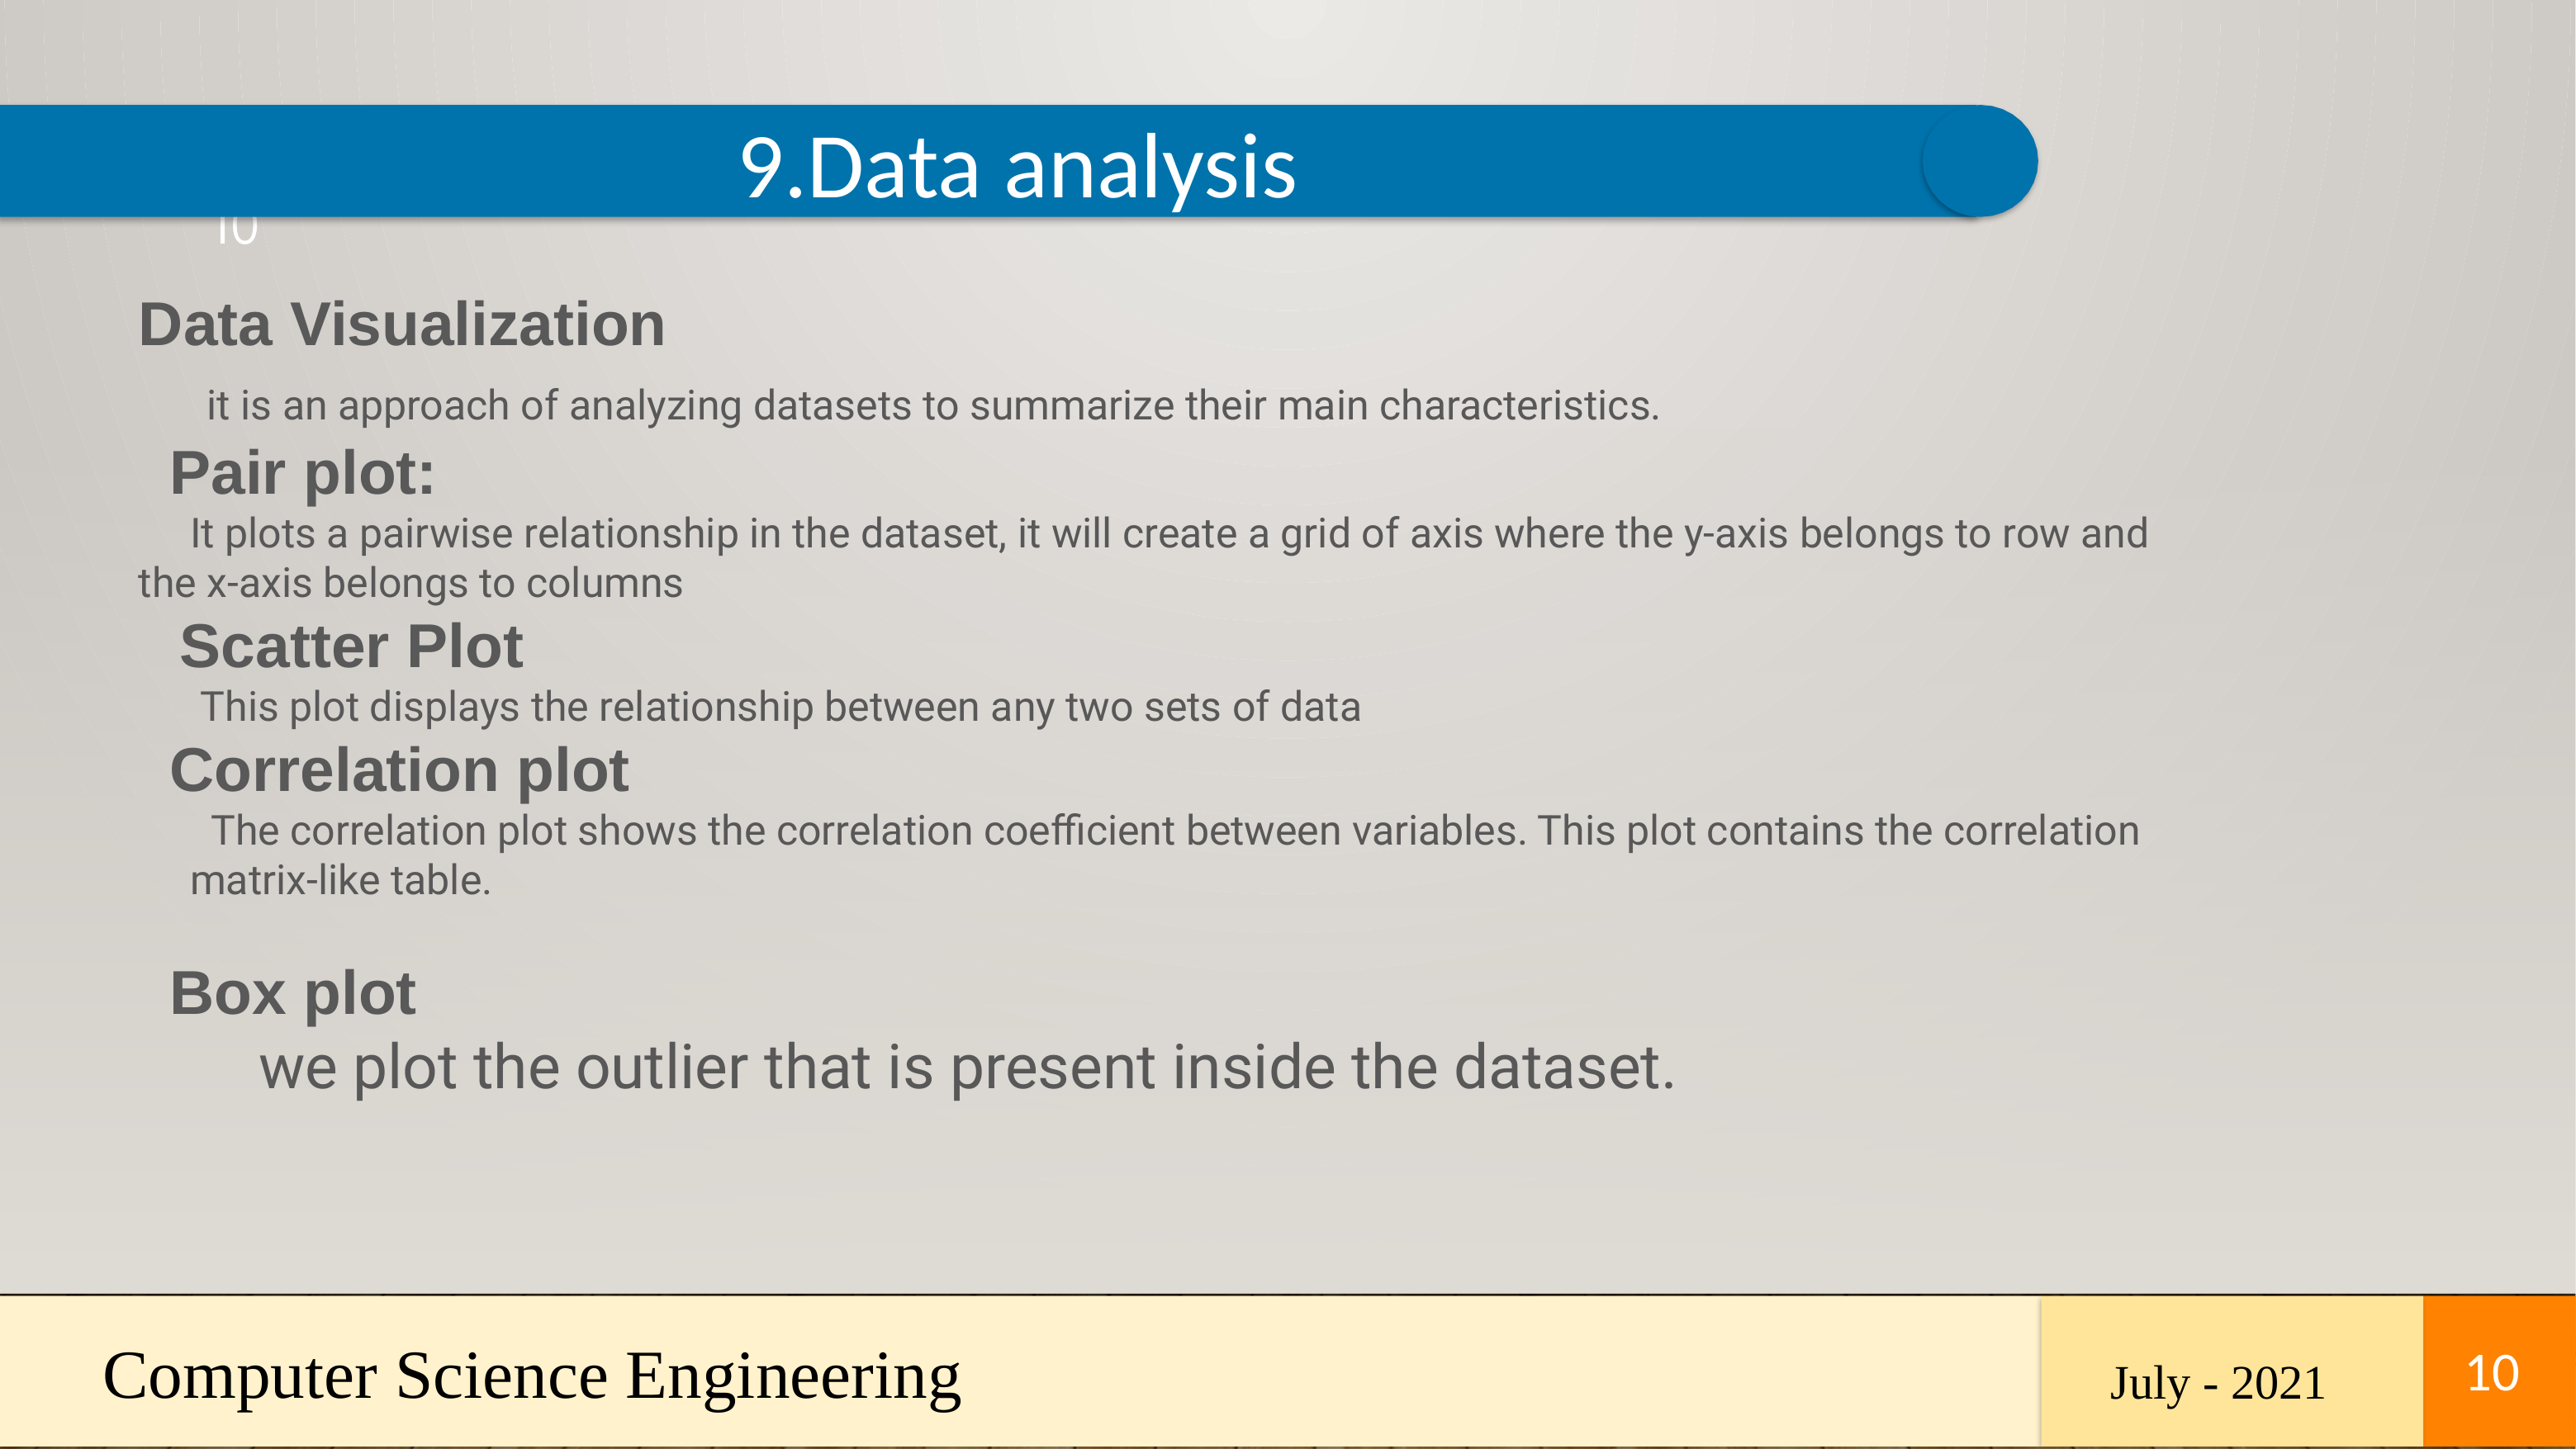

9.Data analysis

10
Data Visualization
    it is an approach of analyzing datasets to summarize their main characteristics.
   Pair plot:
     It plots a pairwise relationship in the dataset, it will create a grid of axis where the y-axis belongs to row and  the x-axis belongs to columns
    Scatter Plot
      This plot displays the relationship between any two sets of data
   Correlation plot
       The correlation plot shows the correlation coefficient between variables. This plot contains the correlation             matrix-like table.

   Box plot
       we plot the outlier that is present inside the dataset.

Computer Science Engineering
10
July - 2021